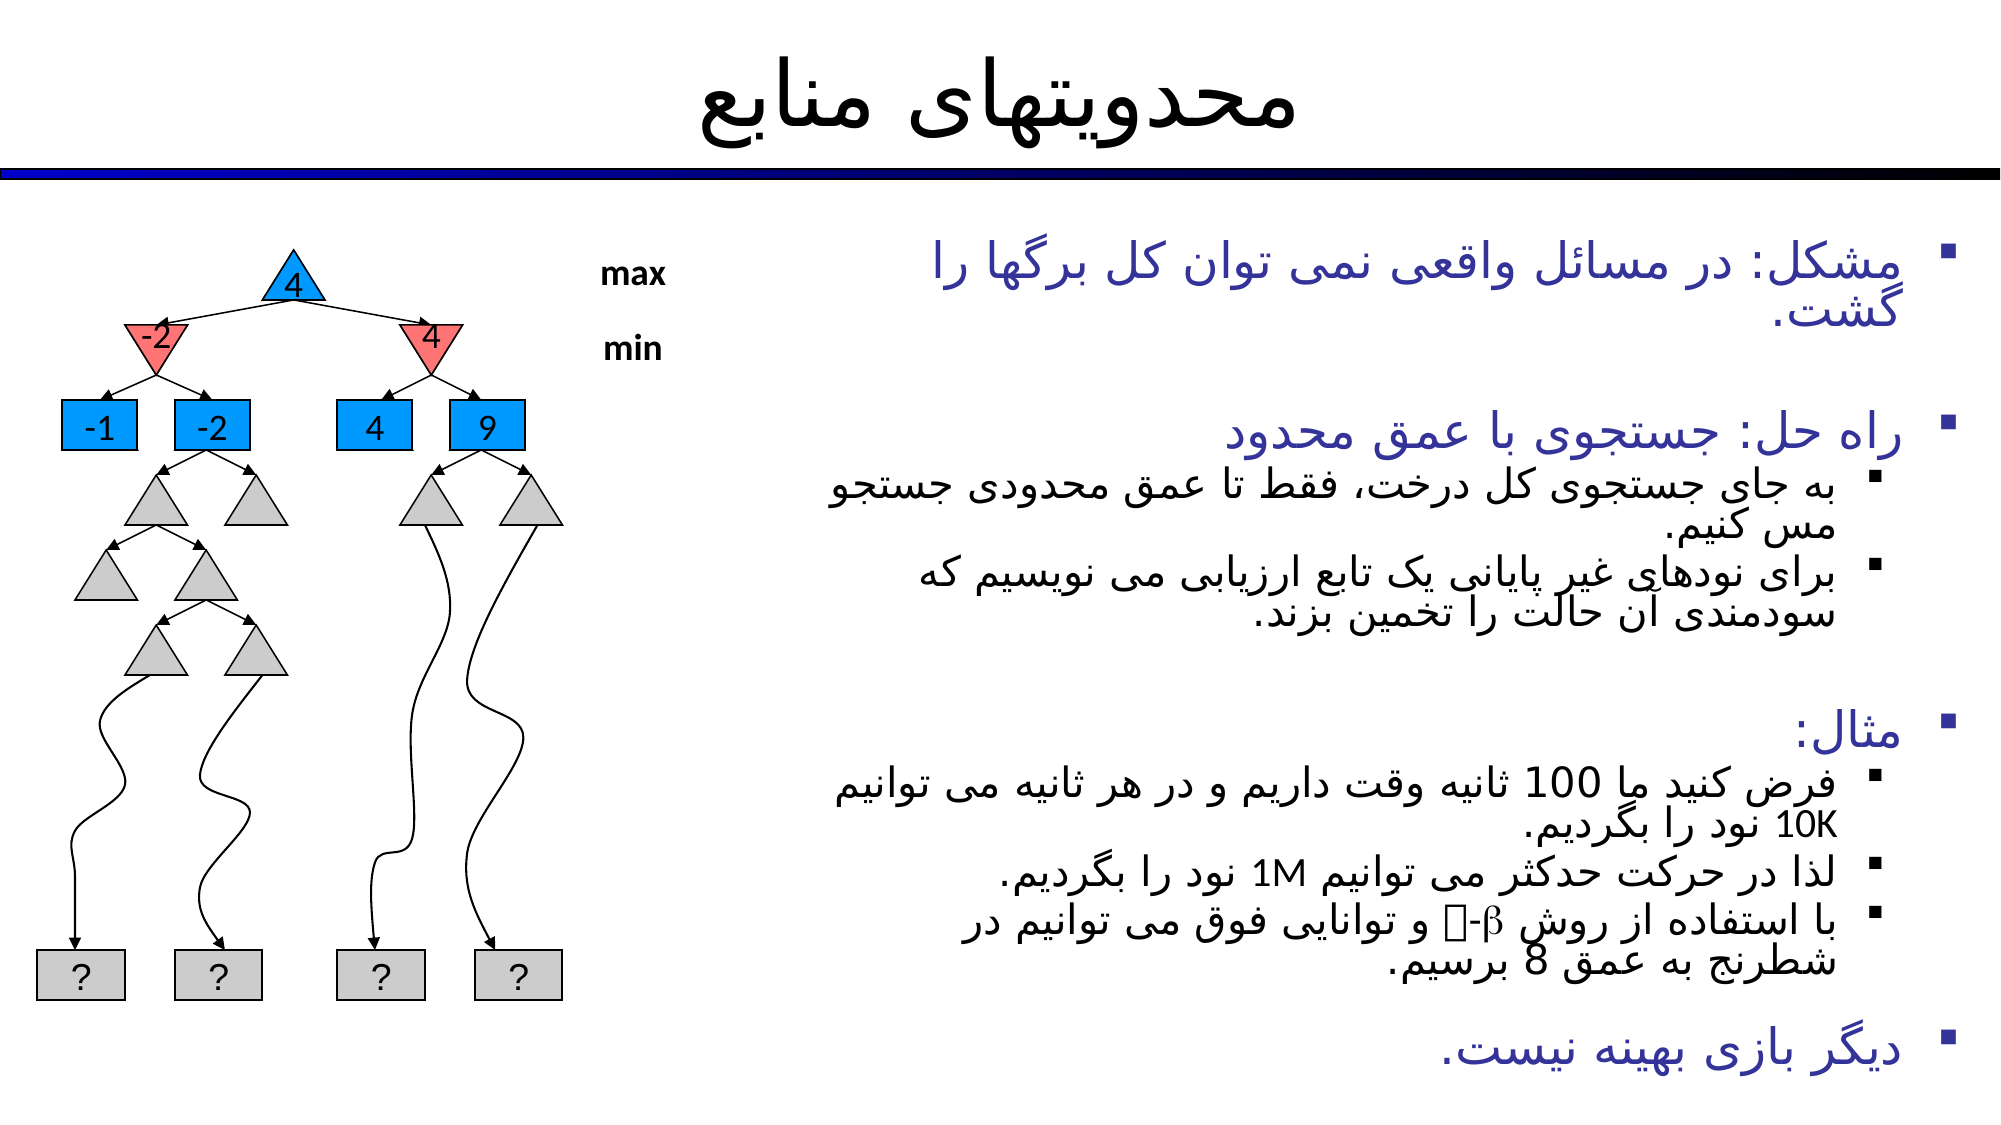

# محدویتهای منابع
مشکل: در مسائل واقعی نمی توان کل برگها را گشت.

راه حل: جستجوی با عمق محدود
به جای جستجوی کل درخت، فقط تا عمق محدودی جستجو مس کنیم.
برای نودهای غیر پایانی یک تابع ارزیابی می نویسیم که سودمندی آن حالت را تخمین بزند.

مثال:
فرض کنید ما 100 ثانیه وقت داریم و در هر ثانیه می توانیم 10K نود را بگردیم.
لذا در حرکت حدکثر می توانیم 1M نود را بگردیم.
با استفاده از روش α-β و توانایی فوق می توانیم در شطرنج به عمق 8 برسیم.

دیگر بازی بهینه نیست.

داشتن لایه های بیشتر تفاوت بزرگی را رقم می زند.

می توان از عمیق کردن تکراری استفاده کرد.

max

4
min

-2

4
-1

-2
4

9

?
?
?
?